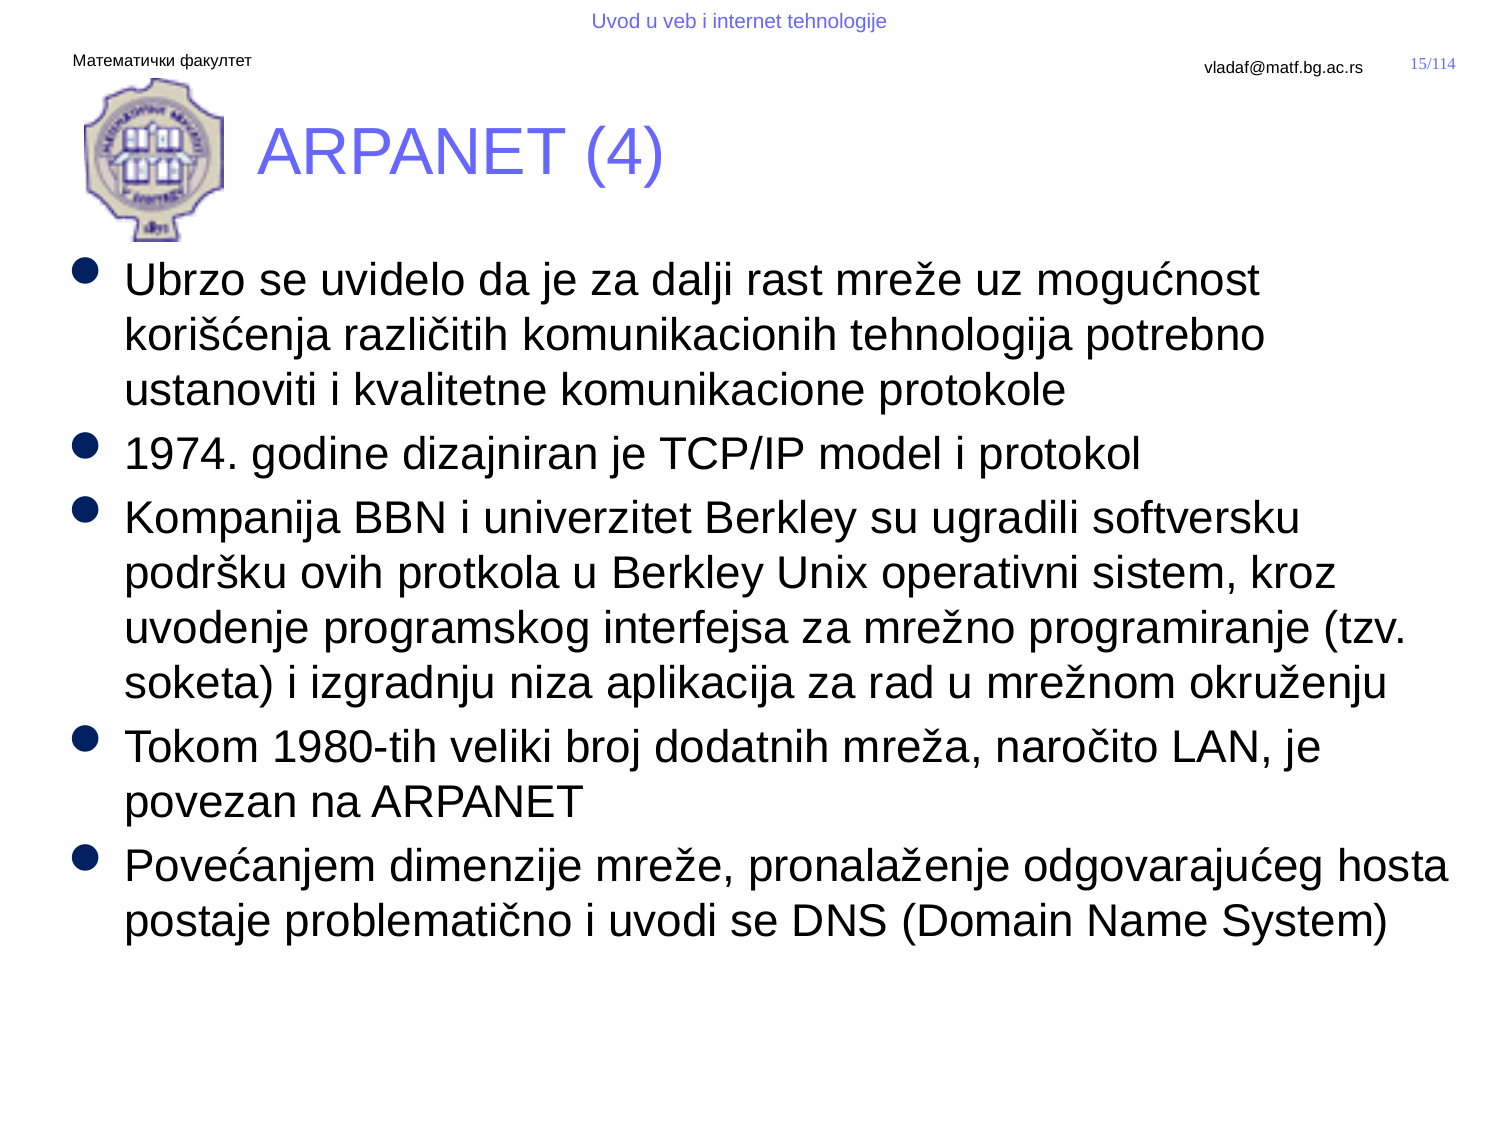

# ARPANET (4)
Ubrzo se uvidelo da je za dalji rast mreže uz mogućnost korišćenja različitih komunikacionih tehnologija potrebno ustanoviti i kvalitetne komunikacione protokole
1974. godine dizajniran je TCP/IP model i protokol
Kompanija BBN i univerzitet Berkley su ugradili softversku podršku ovih protkola u Berkley Unix operativni sistem, kroz uvodenje programskog interfejsa za mrežno programiranje (tzv. soketa) i izgradnju niza aplikacija za rad u mrežnom okruženju
Tokom 1980-tih veliki broj dodatnih mreža, naročito LAN, je povezan na ARPANET
Povećanjem dimenzije mreže, pronalaženje odgovarajućeg hosta postaje problematično i uvodi se DNS (Domain Name System)